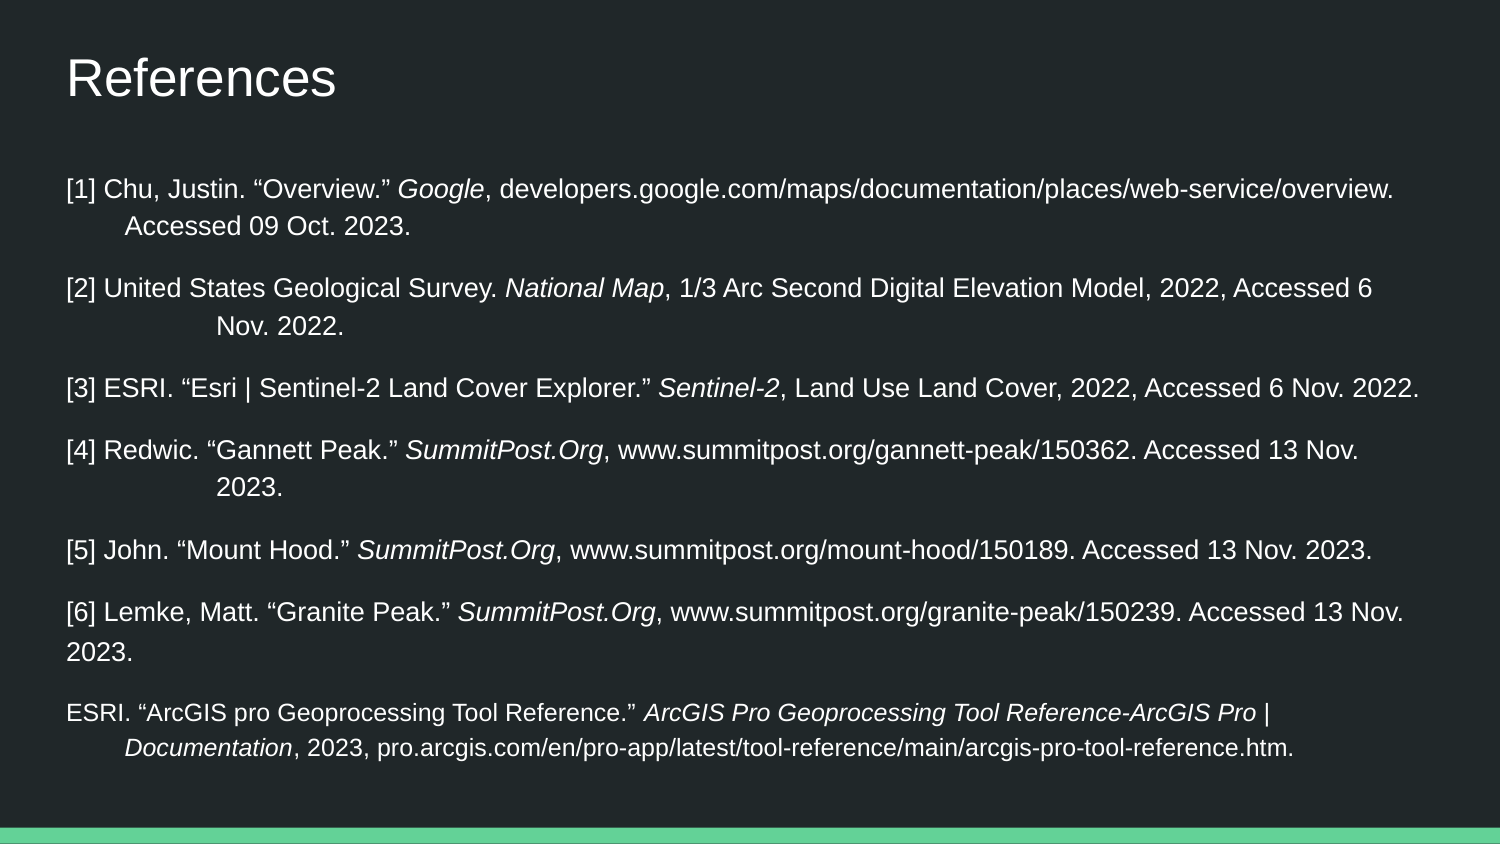

# References
[1] Chu, Justin. “Overview.” Google, developers.google.com/maps/documentation/places/web-service/overview. Accessed 09 Oct. 2023.
[2] United States Geological Survey. National Map, 1/3 Arc Second Digital Elevation Model, 2022, Accessed 6 		Nov. 2022.
[3] ESRI. “Esri | Sentinel-2 Land Cover Explorer.” Sentinel-2, Land Use Land Cover, 2022, Accessed 6 Nov. 2022.
[4] Redwic. “Gannett Peak.” SummitPost.Org, www.summitpost.org/gannett-peak/150362. Accessed 13 Nov. 		2023.
[5] John. “Mount Hood.” SummitPost.Org, www.summitpost.org/mount-hood/150189. Accessed 13 Nov. 2023.
[6] Lemke, Matt. “Granite Peak.” SummitPost.Org, www.summitpost.org/granite-peak/150239. Accessed 13 Nov. 	2023.
ESRI. “ArcGIS pro Geoprocessing Tool Reference.” ArcGIS Pro Geoprocessing Tool Reference-ArcGIS Pro | Documentation, 2023, pro.arcgis.com/en/pro-app/latest/tool-reference/main/arcgis-pro-tool-reference.htm.